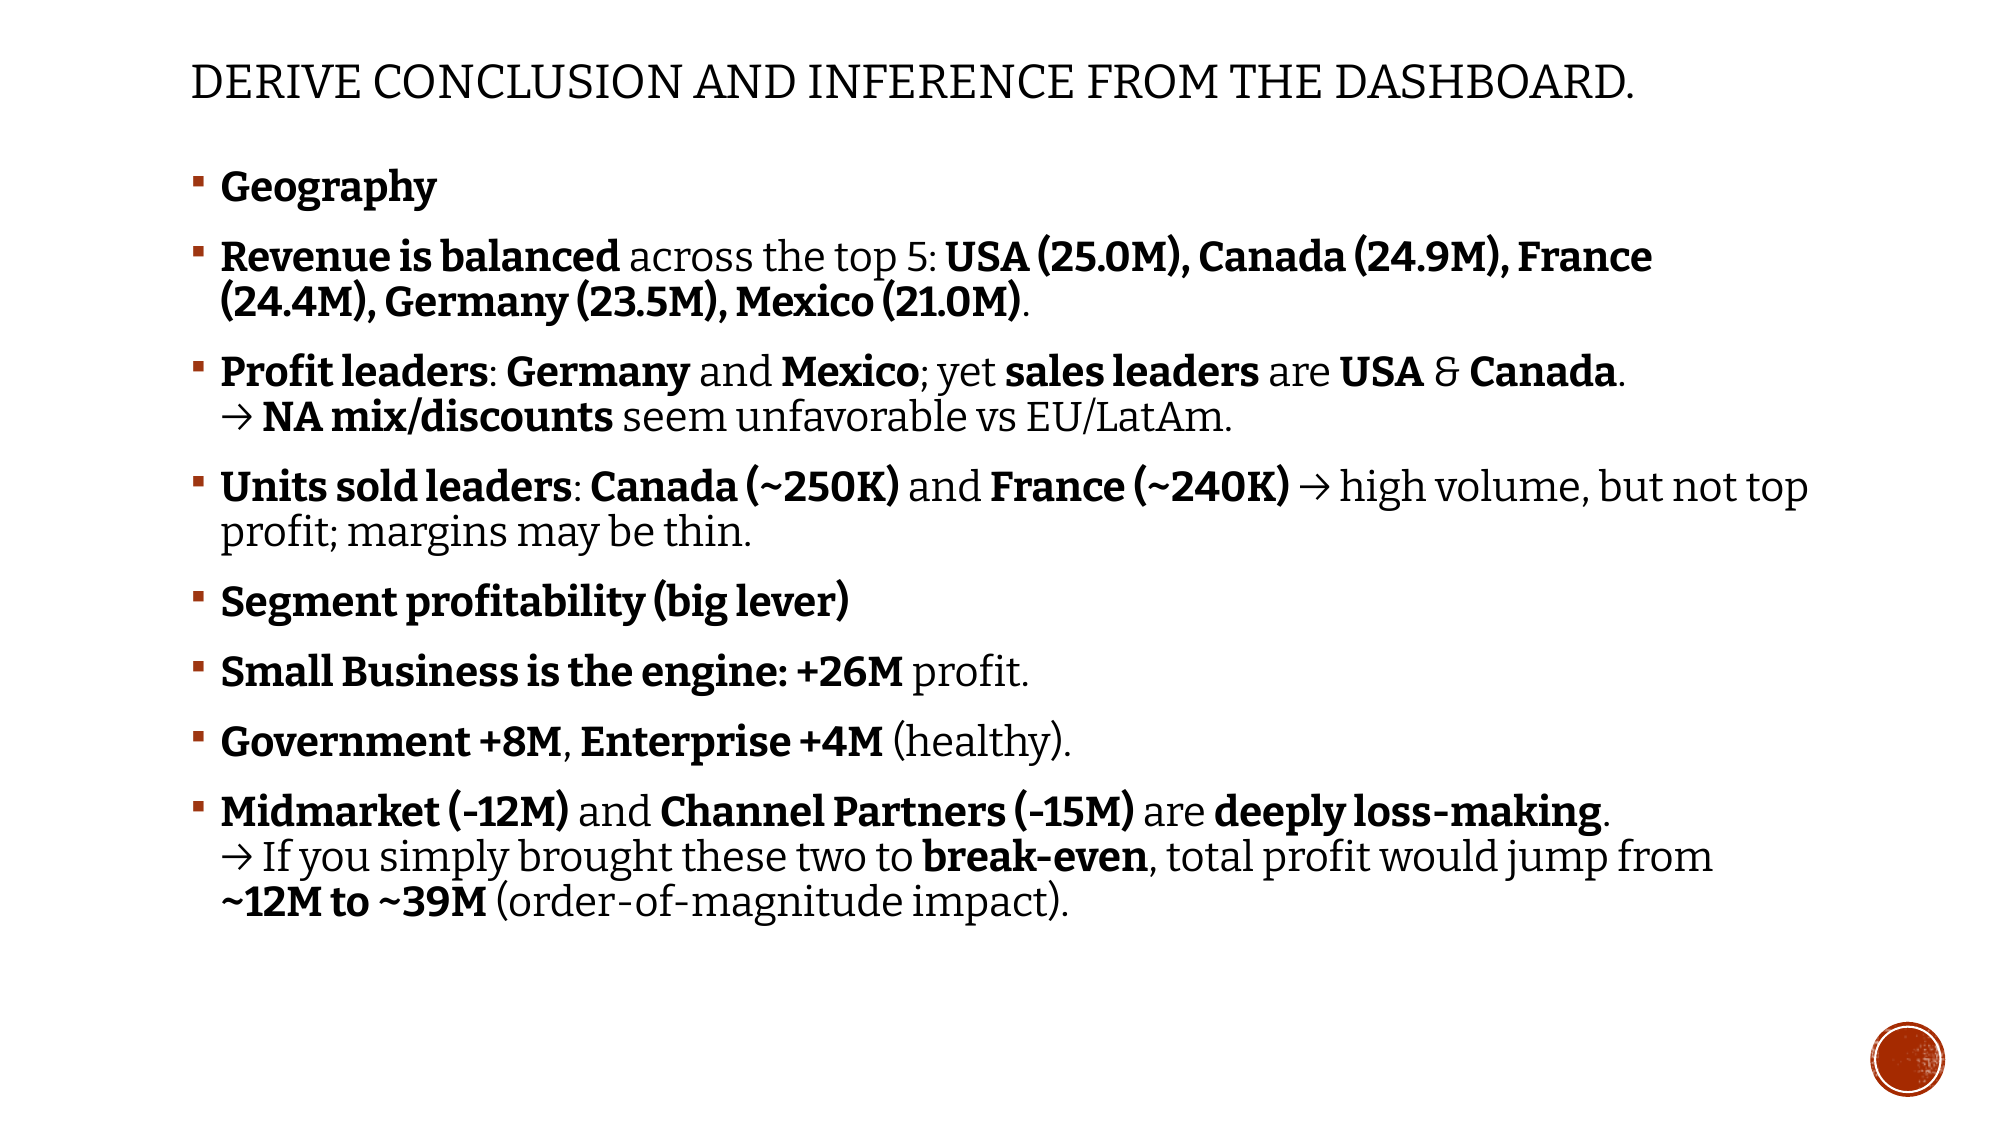

# Derive Conclusion and Inference from the Dashboard.
Geography
Revenue is balanced across the top 5: USA (25.0M), Canada (24.9M), France (24.4M), Germany (23.5M), Mexico (21.0M).
Profit leaders: Germany and Mexico; yet sales leaders are USA & Canada.
→ NA mix/discounts seem unfavorable vs EU/LatAm.
Units sold leaders: Canada (~250K) and France (~240K) → high volume, but not top profit; margins may be thin.
Segment profitability (big lever)
Small Business is the engine: +26M profit.
Government +8M, Enterprise +4M (healthy).
Midmarket (-12M) and Channel Partners (-15M) are deeply loss-making.
→ If you simply brought these two to break-even, total profit would jump from ~12M to ~39M (order-of-magnitude impact).